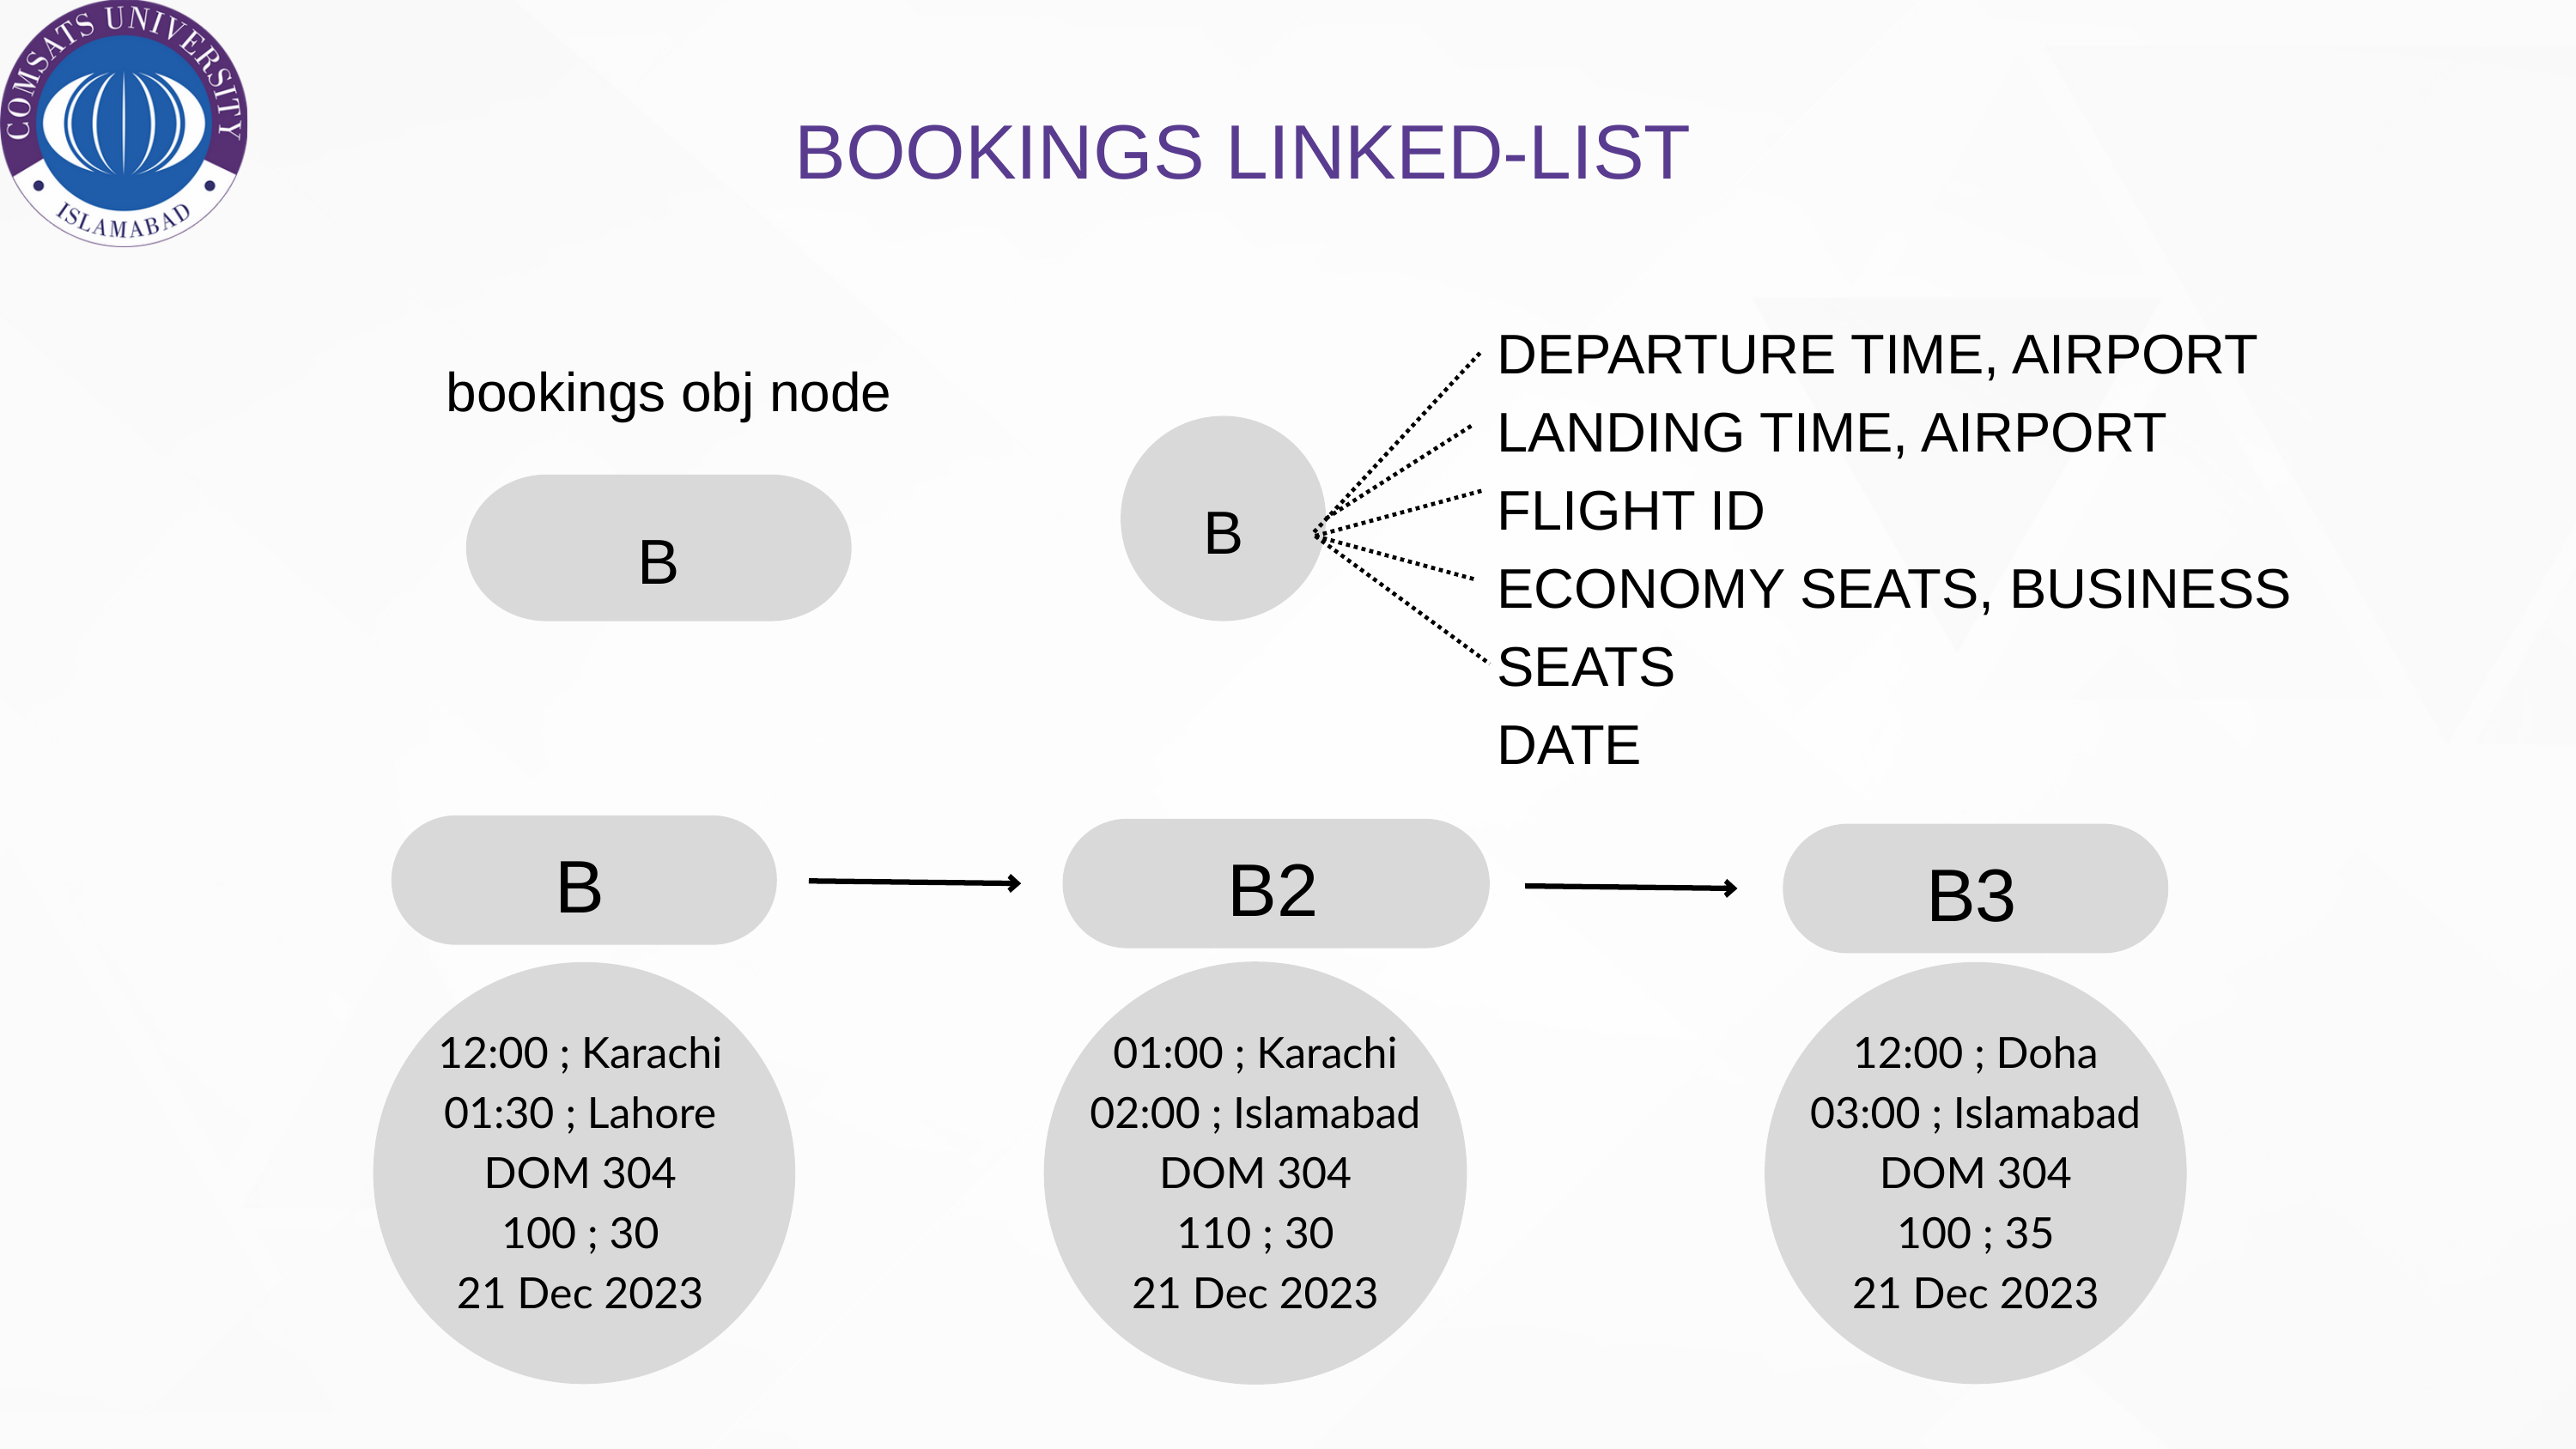

BOOKINGS LINKED-LIST
DEPARTURE TIME, AIRPORT
LANDING TIME, AIRPORT
FLIGHT ID
ECONOMY SEATS, BUSINESS SEATS
DATE

bookings obj node

B

B

B1

B2
B3

12:00 ; Karachi
01:30 ; Lahore
DOM 304
100 ; 30
21 Dec 2023
01:00 ; Karachi
02:00 ; Islamabad
DOM 304
110 ; 30
21 Dec 2023
12:00 ; Doha
03:00 ; Islamabad
DOM 304
100 ; 35
21 Dec 2023